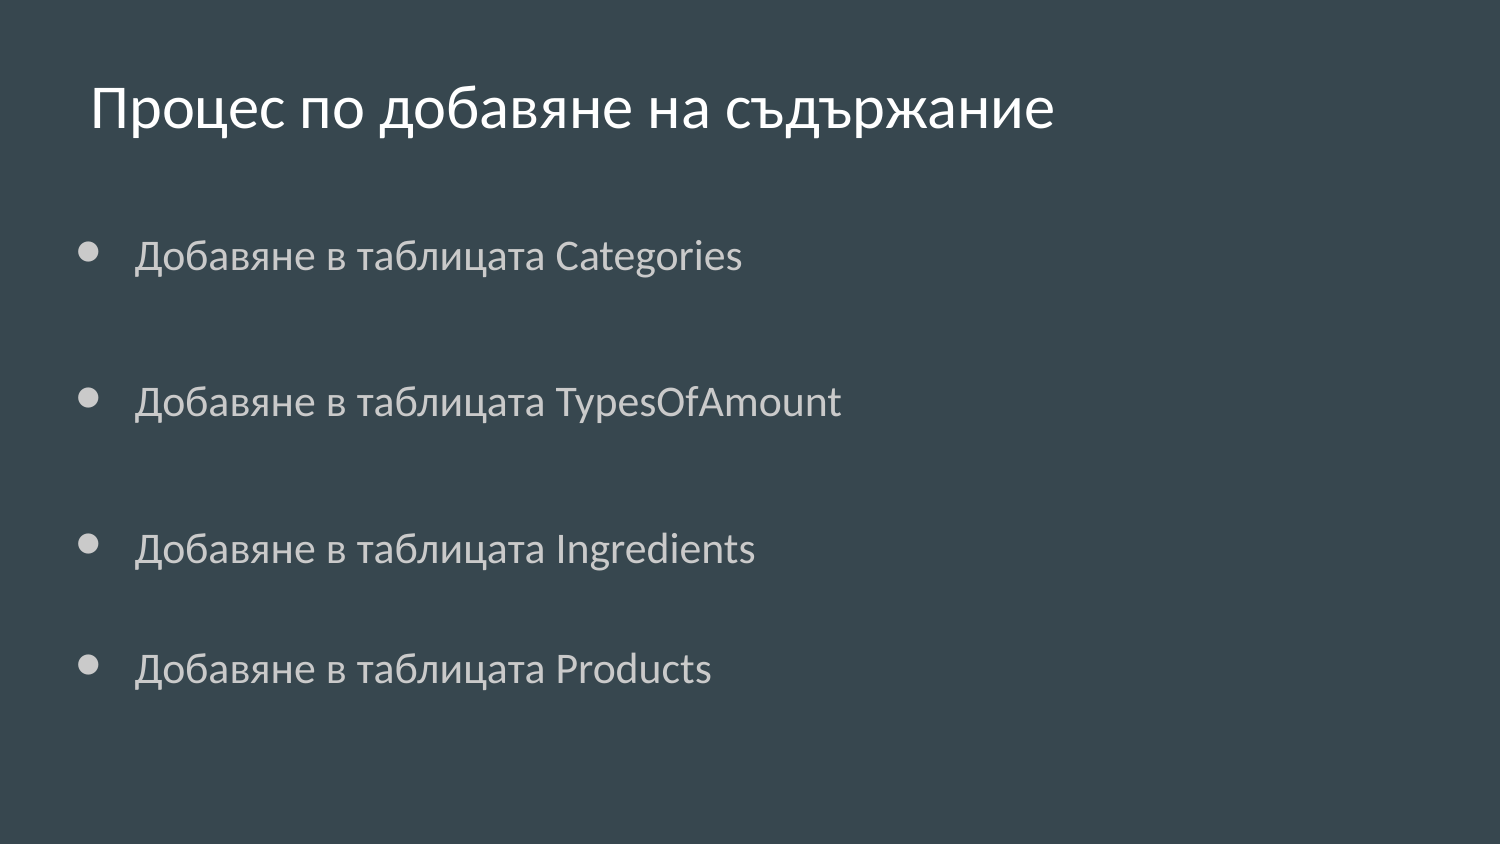

# Процес по добавяне на съдържание

Добавяне в таблицата Categories

Добавяне в таблицата TypesOfAmount

Добавяне в таблицата Ingredients

Добавяне в таблицата Products